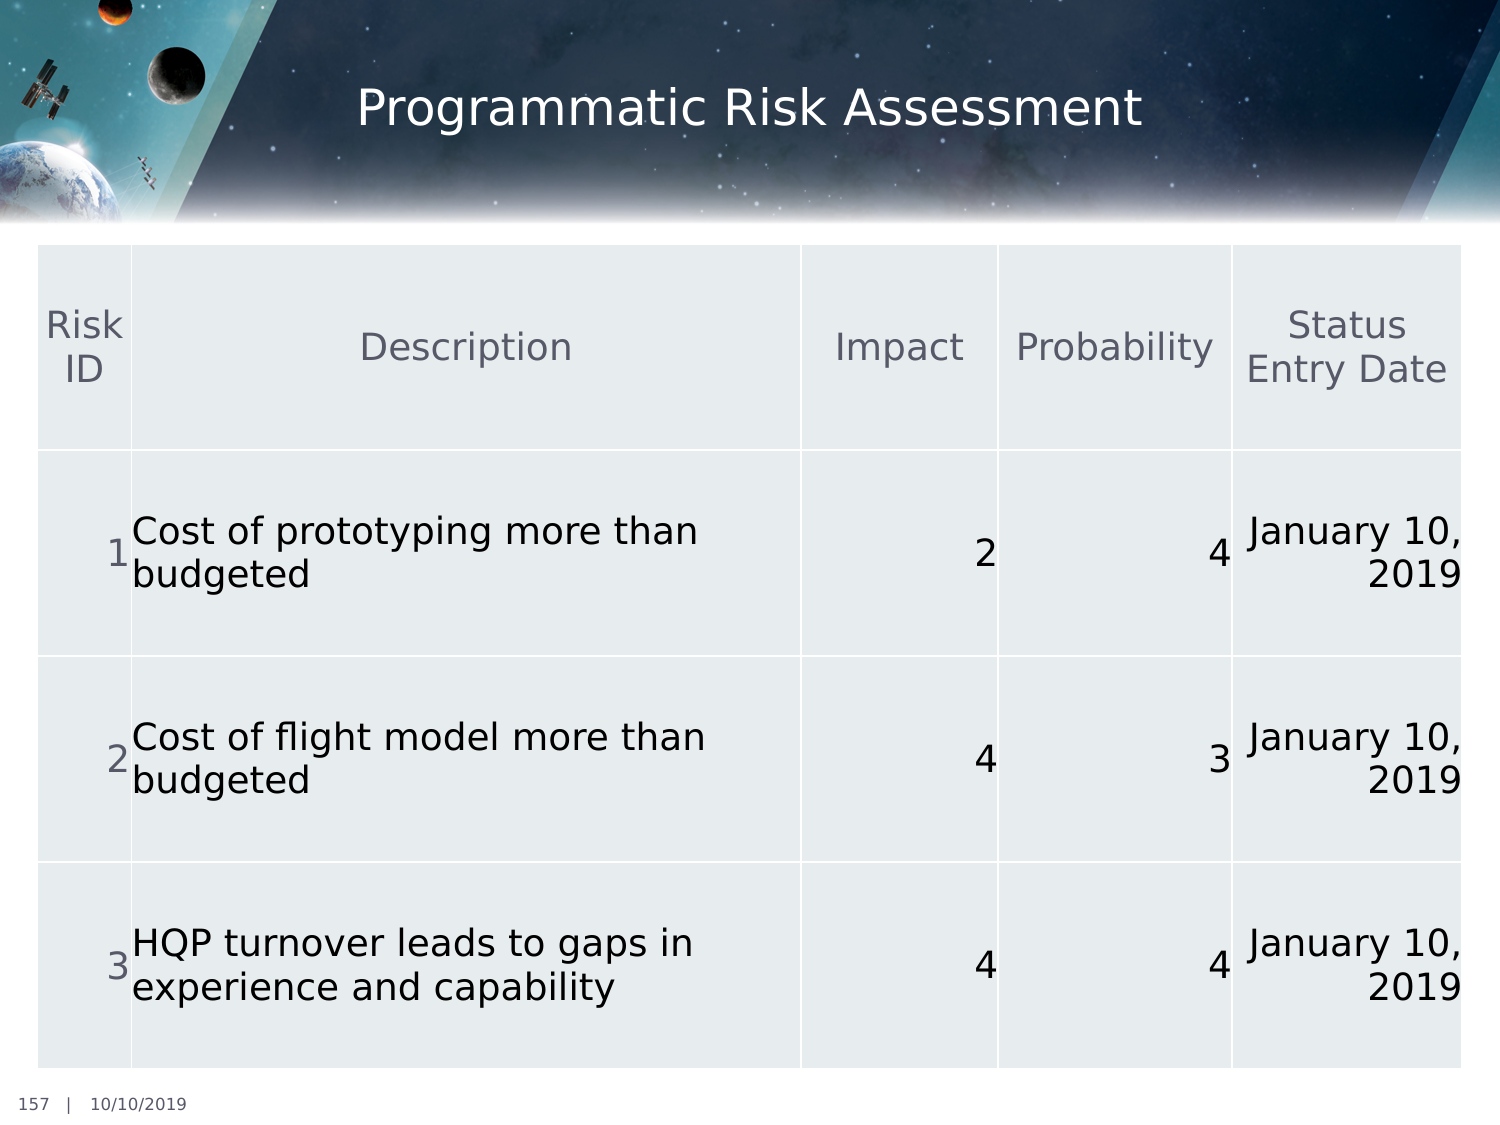

# Programmatic Risk Assessment

| Risk ID | Description | Impact | Probability | Status Entry Date |
| --- | --- | --- | --- | --- |
| 1 | Cost of prototyping more than budgeted | 2 | 4 | January 10, 2019 |
| 2 | Cost of flight model more than budgeted | 4 | 3 | January 10, 2019 |
| 3 | HQP turnover leads to gaps in experience and capability | 4 | 4 | January 10, 2019 |